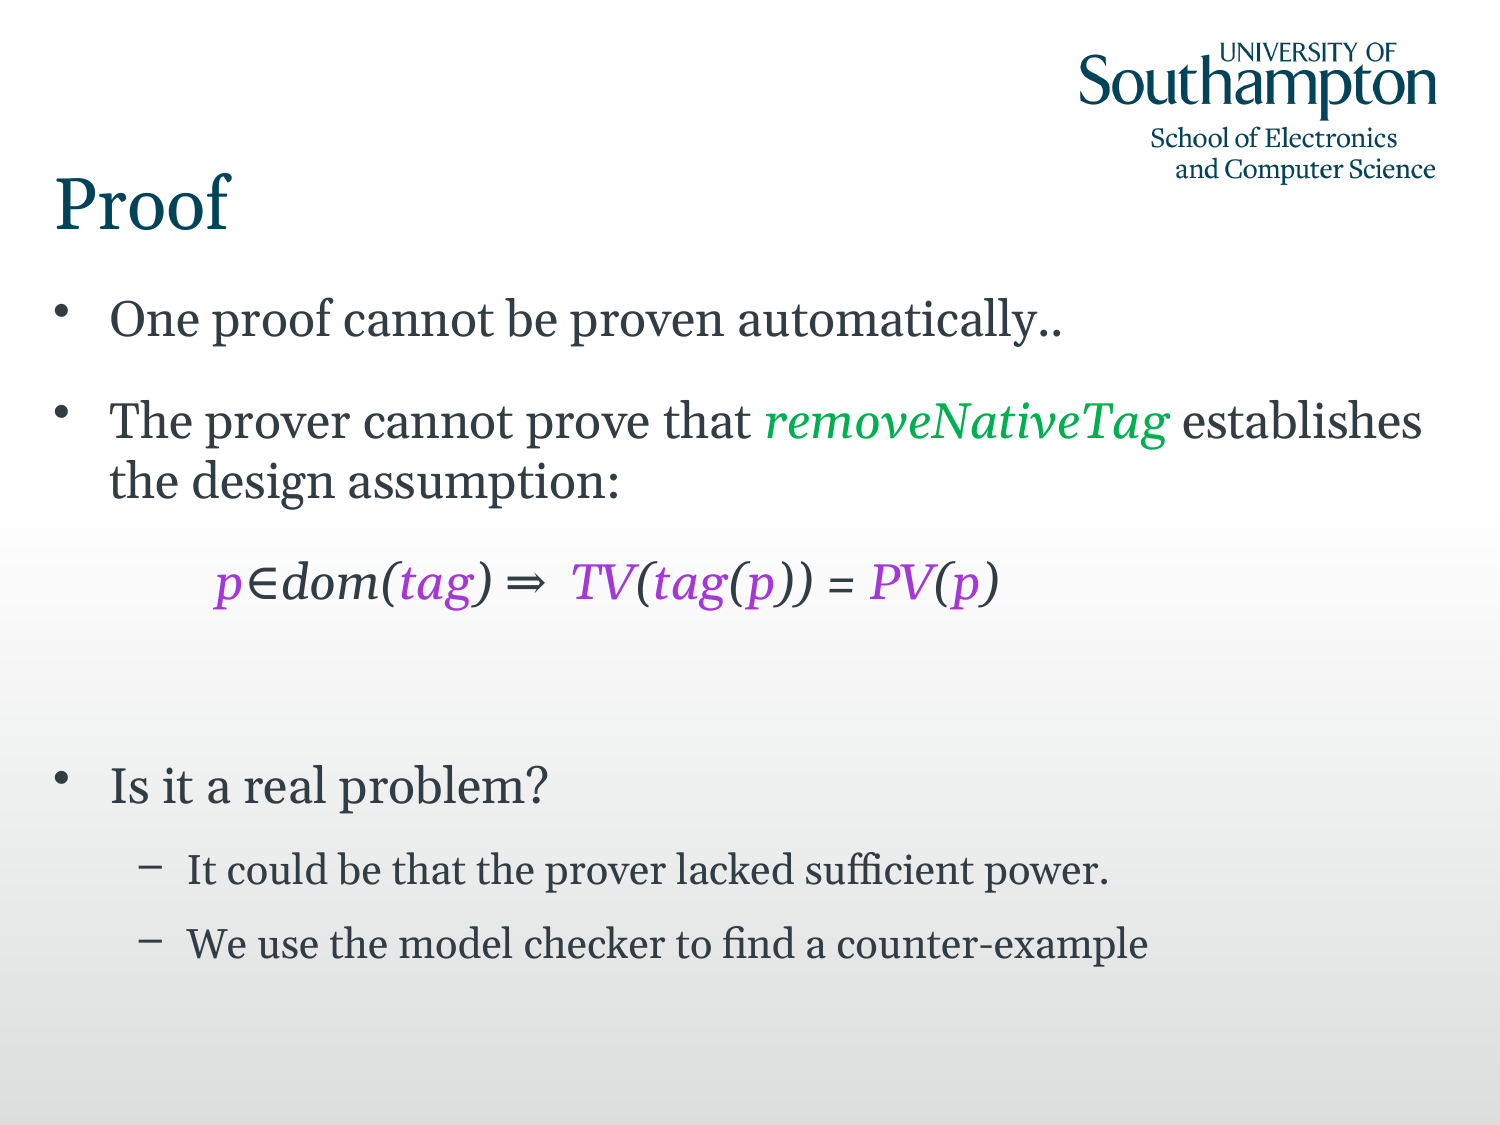

# Proof
One proof cannot be proven automatically..
The prover cannot prove that removeNativeTag establishes the design assumption:
	 p∈dom(tag) ⇒  TV(tag(p)) = PV(p)

Is it a real problem?
It could be that the prover lacked sufficient power.
We use the model checker to find a counter-example